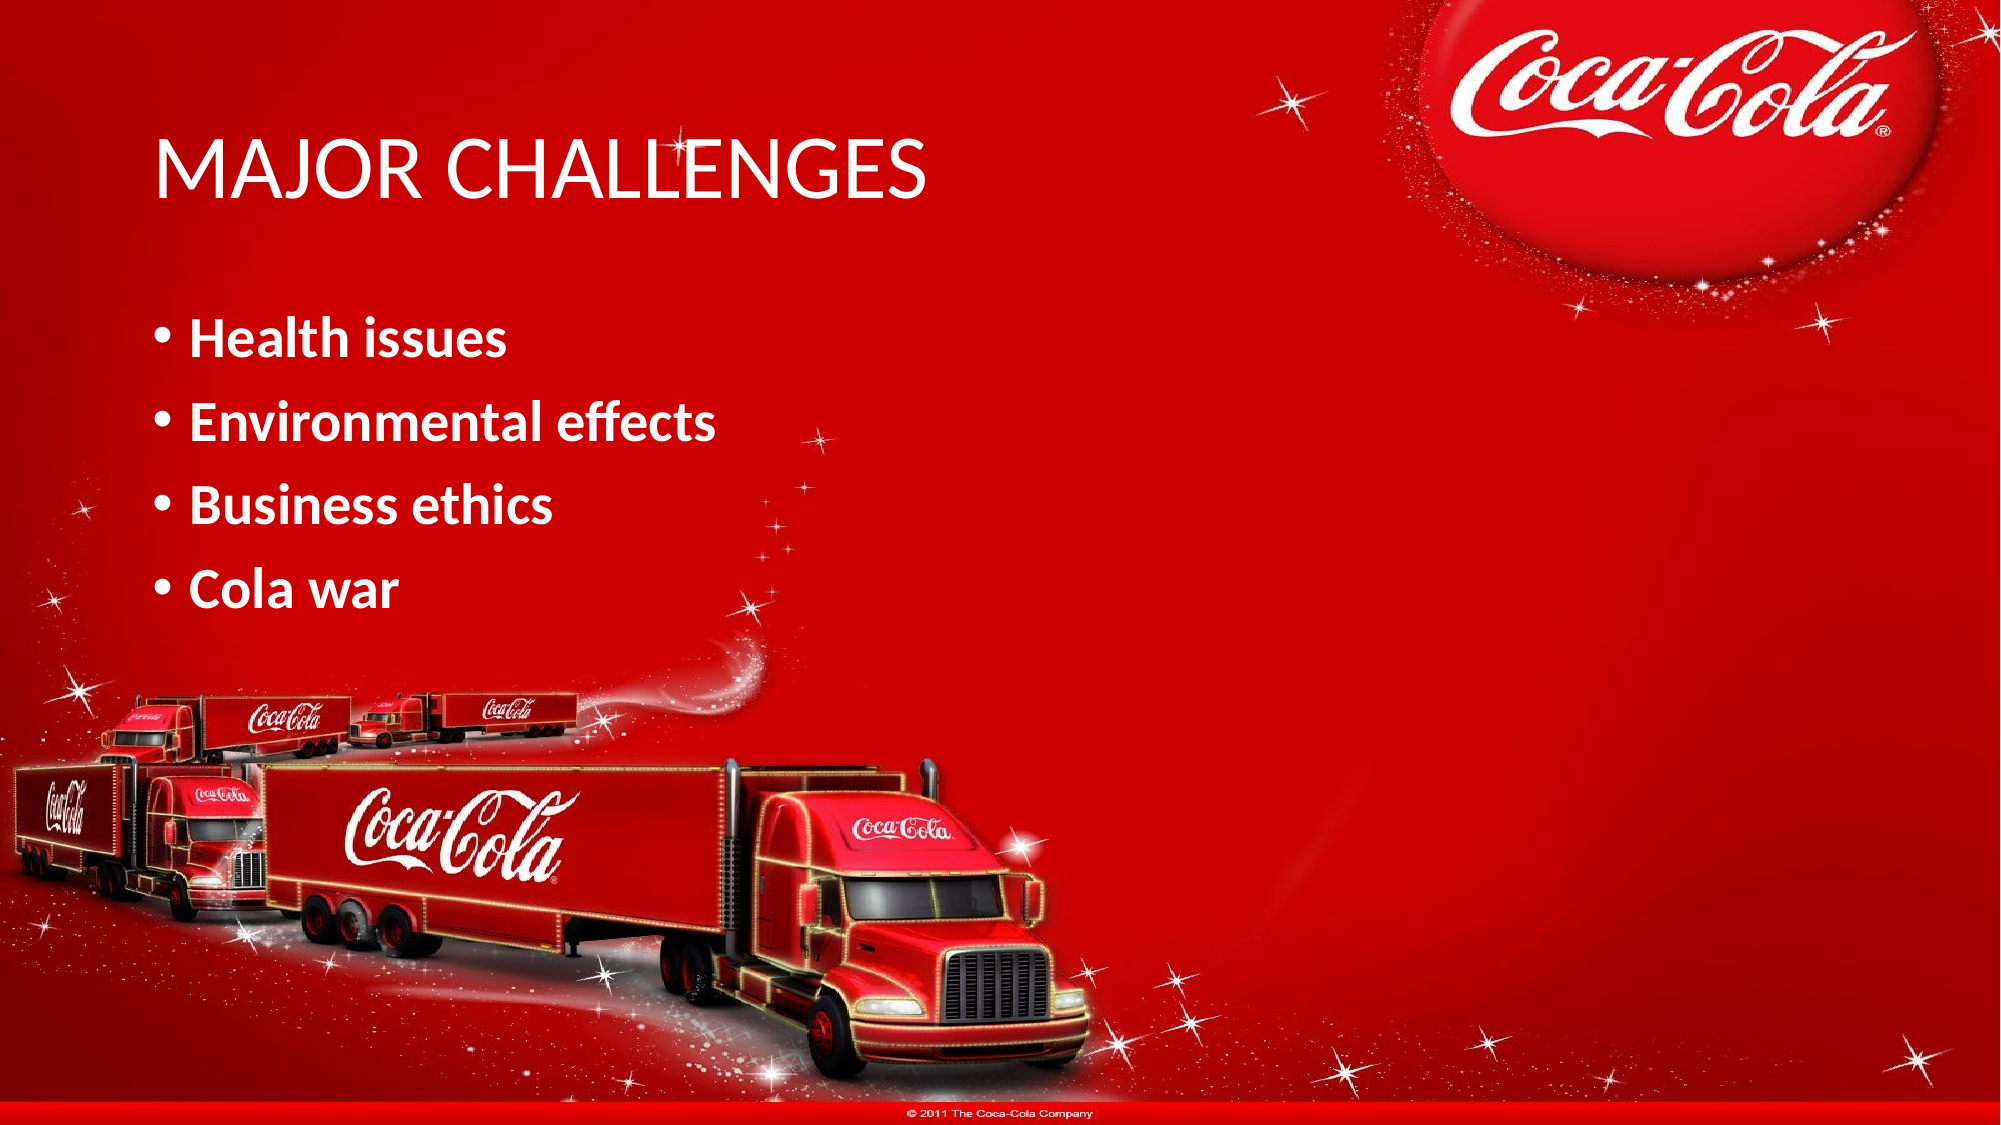

# MAJOR CHALLENGES
Health issues
Environmental effects
Business ethics
Cola war